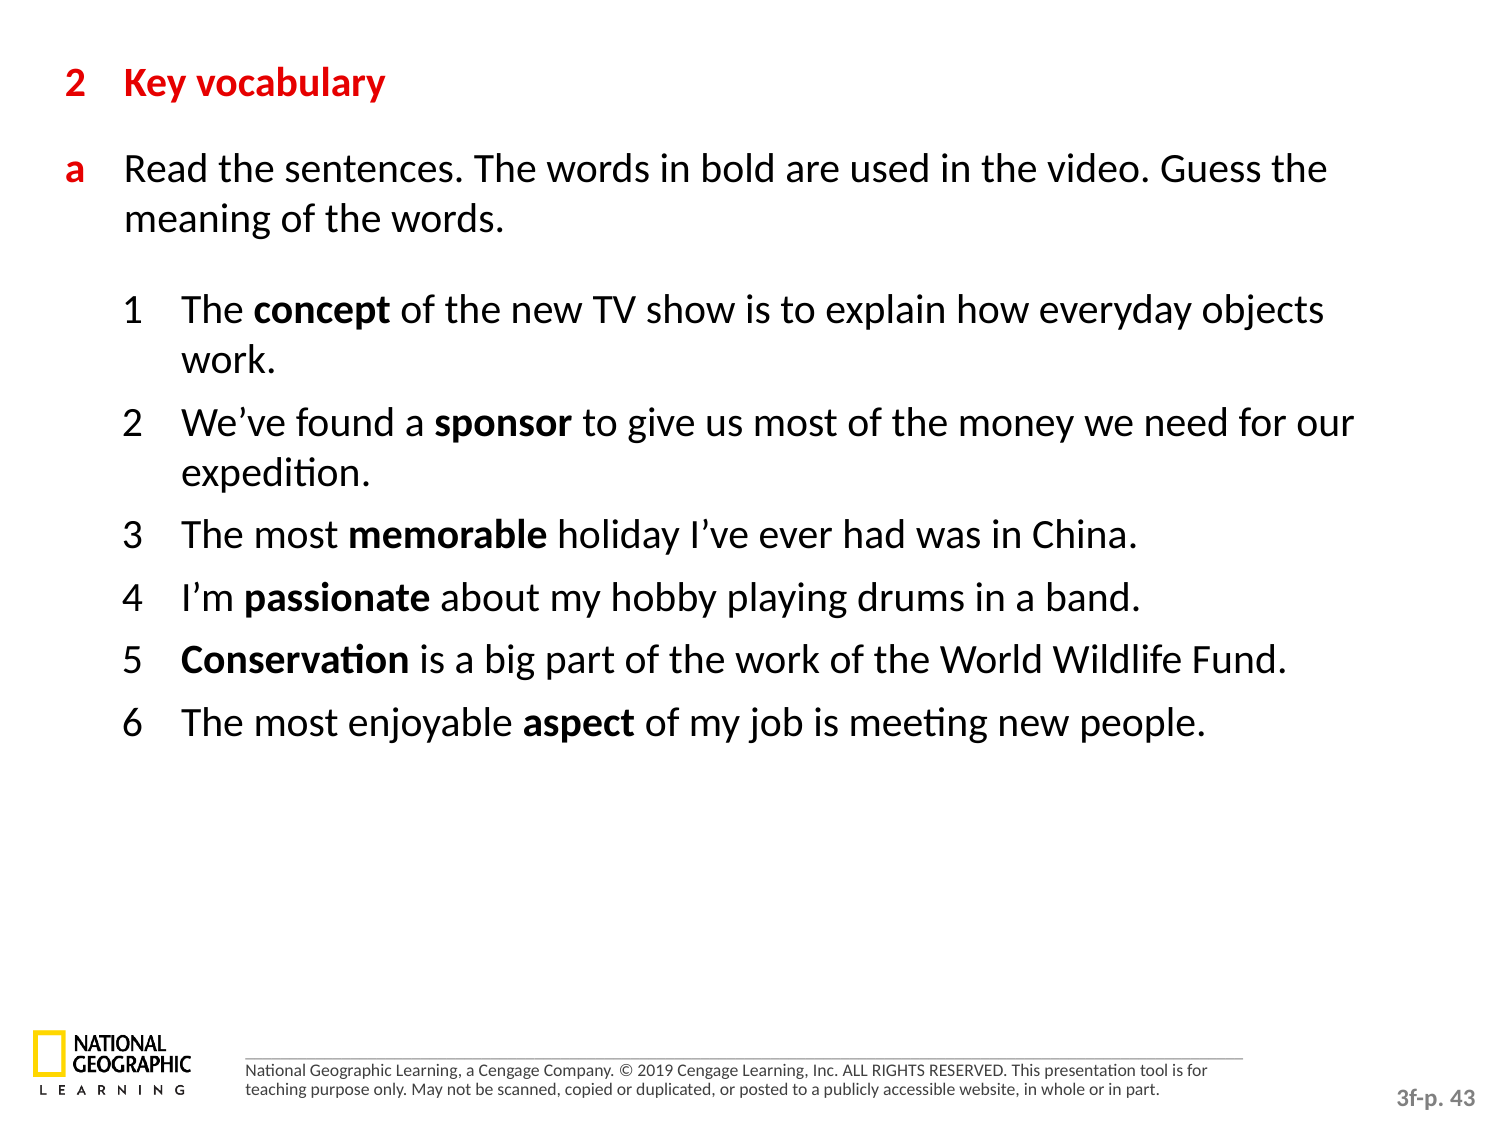

2	Key vocabulary
a 	Read the sentences. The words in bold are used in the video. Guess the meaning of the words.
1 	The concept of the new TV show is to explain how everyday objects work.
2 	We’ve found a sponsor to give us most of the money we need for our expedition.
3 	The most memorable holiday I’ve ever had was in China.
4 	I’m passionate about my hobby playing drums in a band.
5 	Conservation is a big part of the work of the World Wildlife Fund.
6 	The most enjoyable aspect of my job is meeting new people.
3f-p. 43